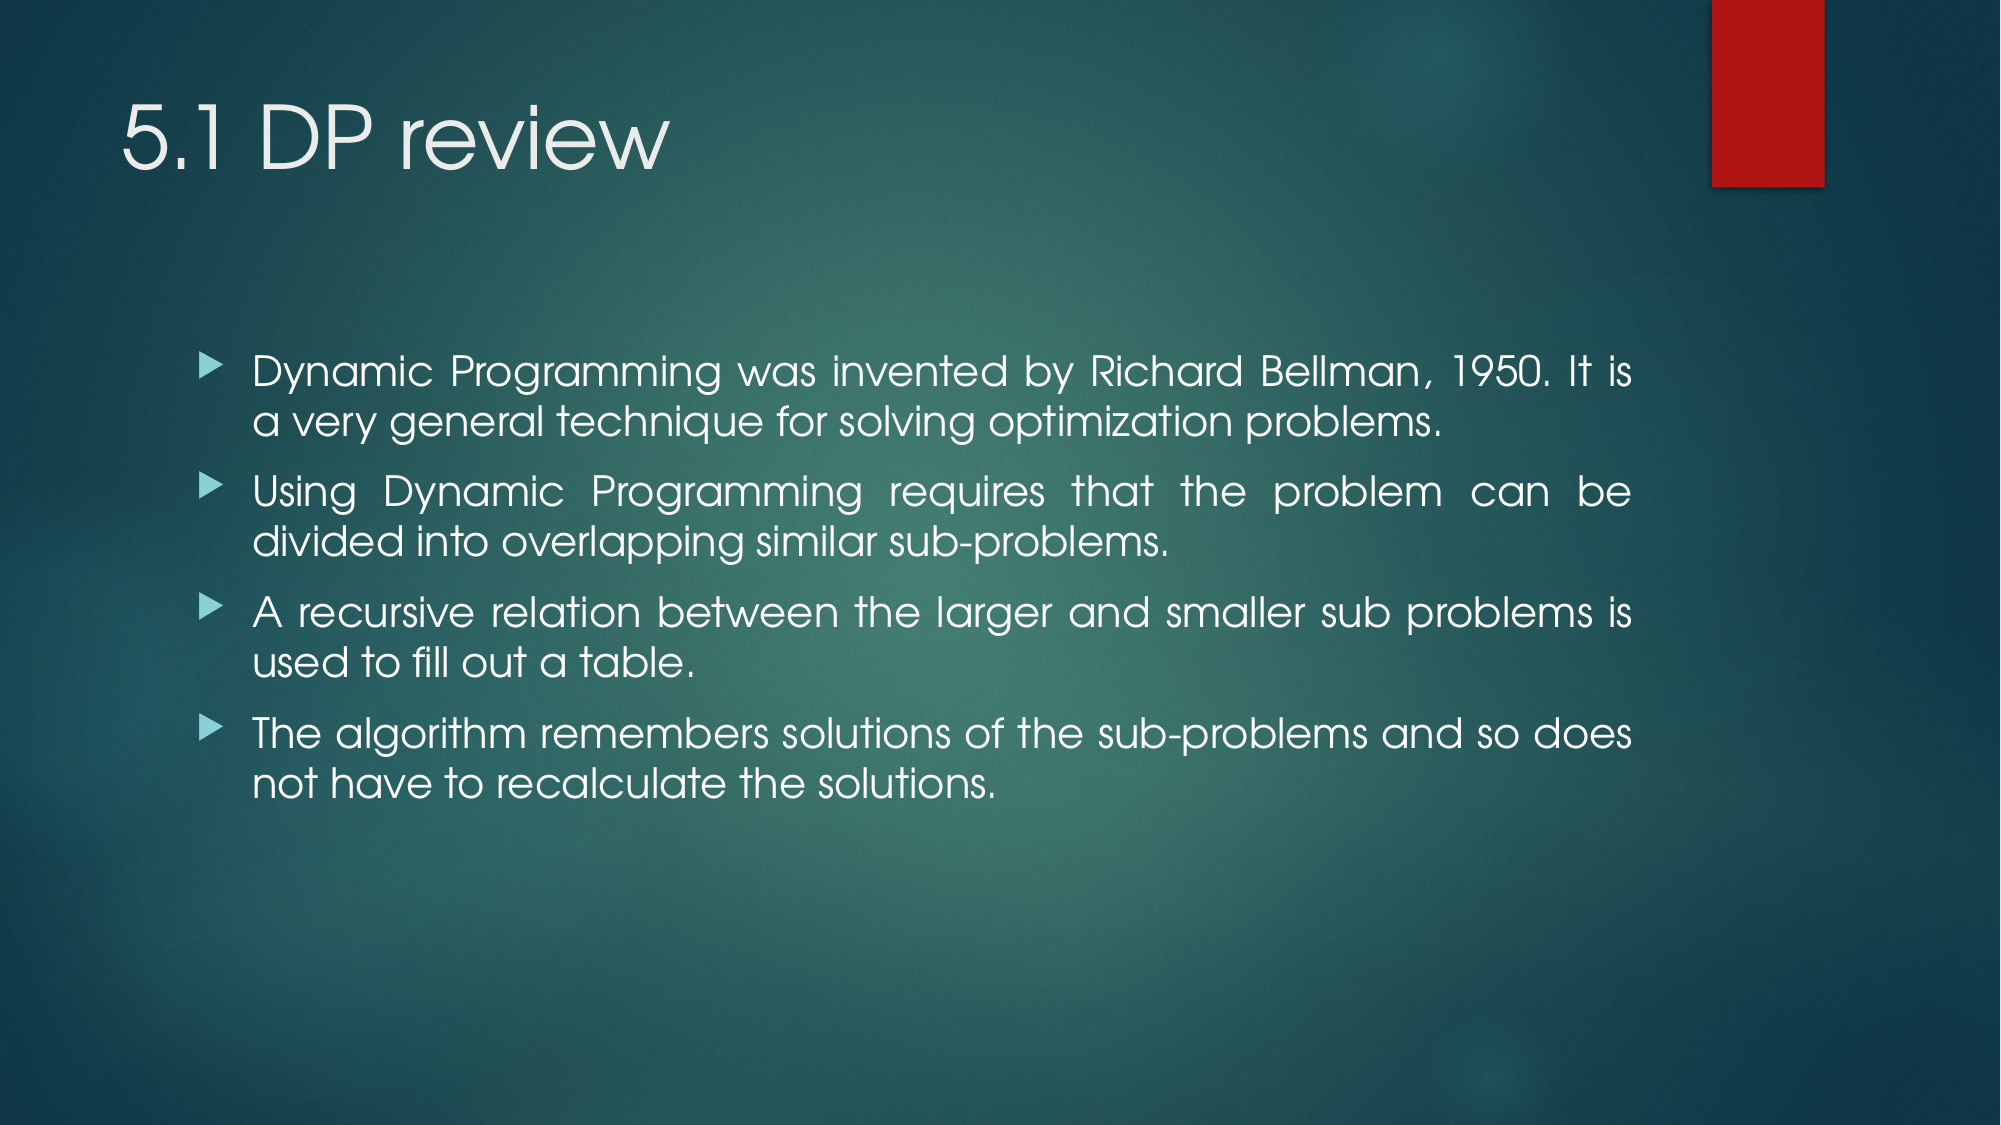

# 5.1 DP review
Dynamic Programming was invented by Richard Bellman, 1950. It is a very general technique for solving optimization problems.
Using Dynamic Programming requires that the problem can be divided into overlapping similar sub-problems.
A recursive relation between the larger and smaller sub problems is used to fill out a table.
The algorithm remembers solutions of the sub-problems and so does not have to recalculate the solutions.